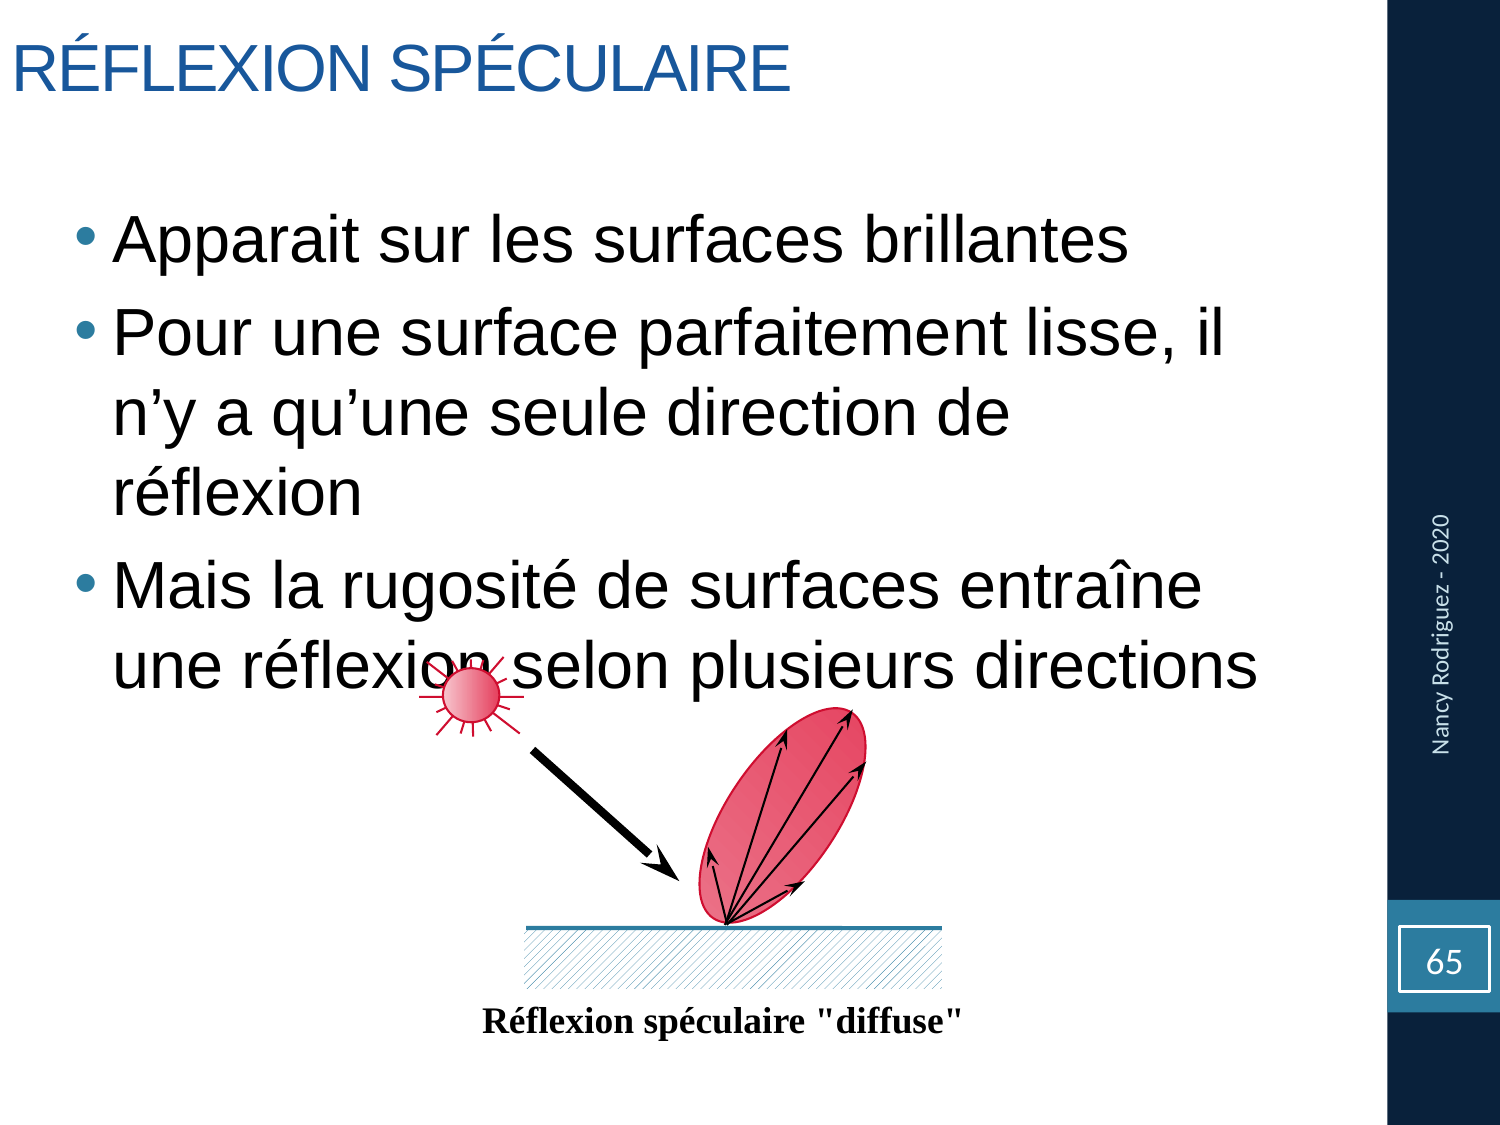

RÉFLEXION SPÉCULAIRE
Apparait sur les surfaces brillantes
Pour une surface parfaitement lisse, il n’y a qu’une seule direction de réflexion
Mais la rugosité de surfaces entraîne une réflexion selon plusieurs directions

Réflexion spéculaire "diffuse"
Nancy Rodriguez - 2020
65